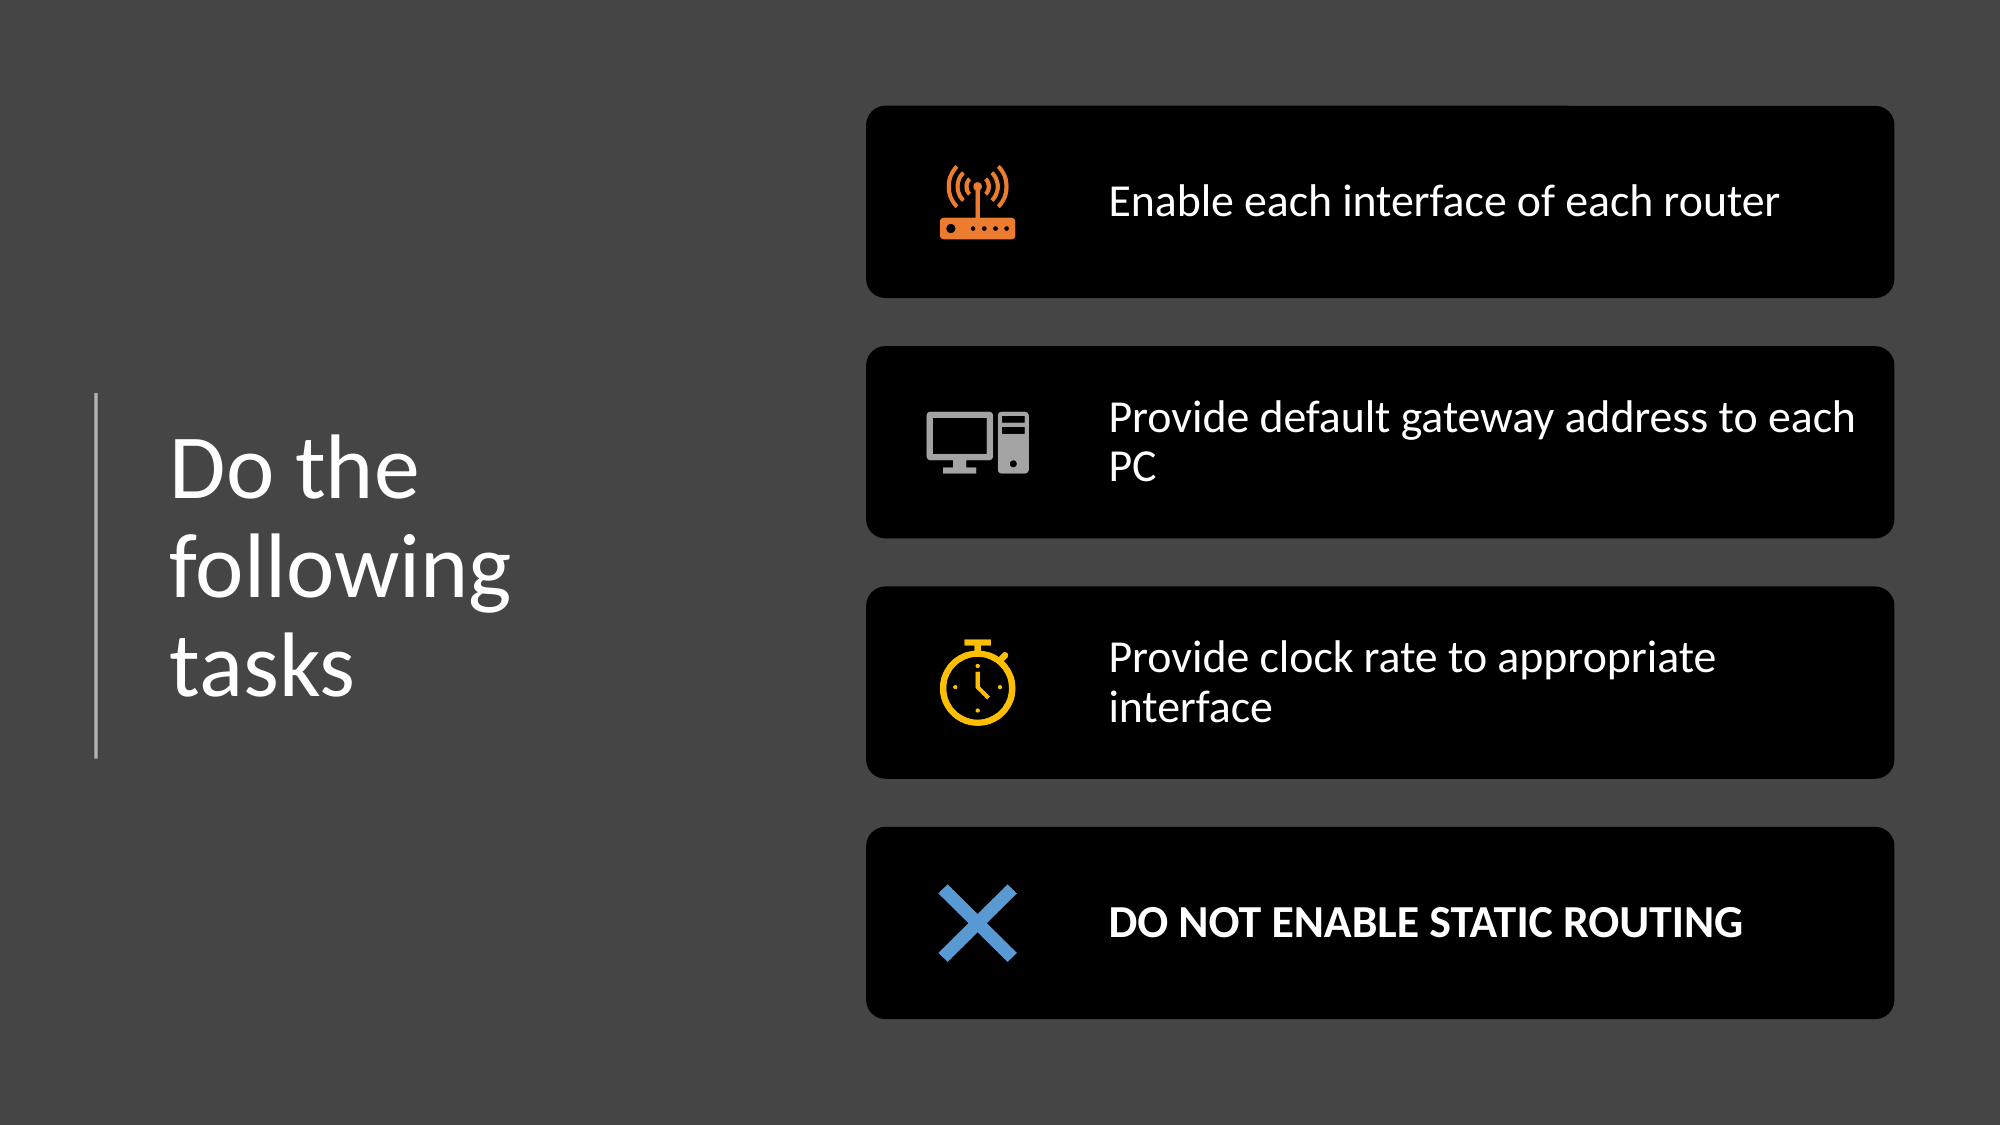

Enable each interface of each router
Provide default gateway address to each PC
Provide clock rate to appropriate interface
DO NOT ENABLE STATIC ROUTING
# Do the following tasks